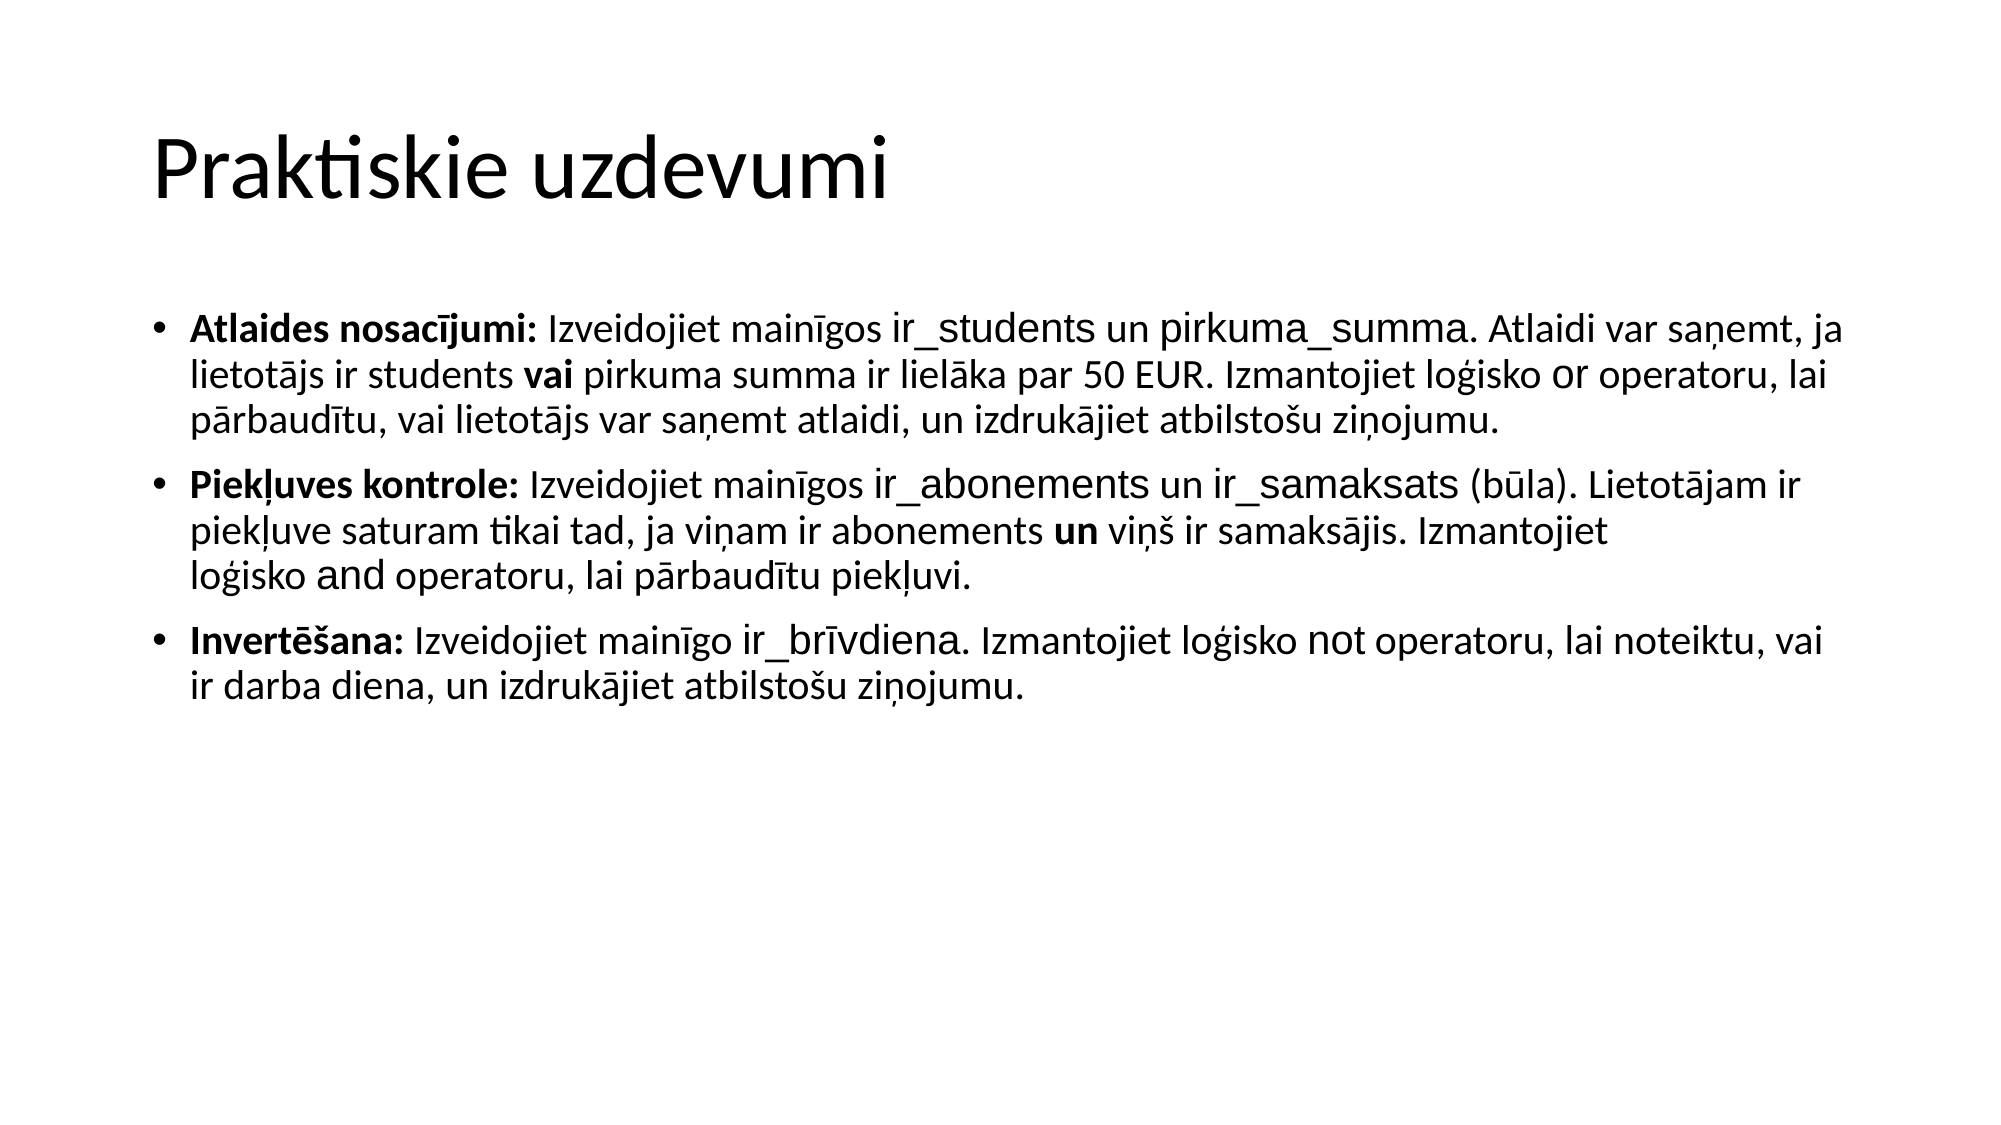

# Praktiskie uzdevumi
Atlaides nosacījumi: Izveidojiet mainīgos ir_students un pirkuma_summa. Atlaidi var saņemt, ja lietotājs ir students vai pirkuma summa ir lielāka par 50 EUR. Izmantojiet loģisko or operatoru, lai pārbaudītu, vai lietotājs var saņemt atlaidi, un izdrukājiet atbilstošu ziņojumu.
Piekļuves kontrole: Izveidojiet mainīgos ir_abonements un ir_samaksats (būla). Lietotājam ir piekļuve saturam tikai tad, ja viņam ir abonements un viņš ir samaksājis. Izmantojiet loģisko and operatoru, lai pārbaudītu piekļuvi.
Invertēšana: Izveidojiet mainīgo ir_brīvdiena. Izmantojiet loģisko not operatoru, lai noteiktu, vai ir darba diena, un izdrukājiet atbilstošu ziņojumu.